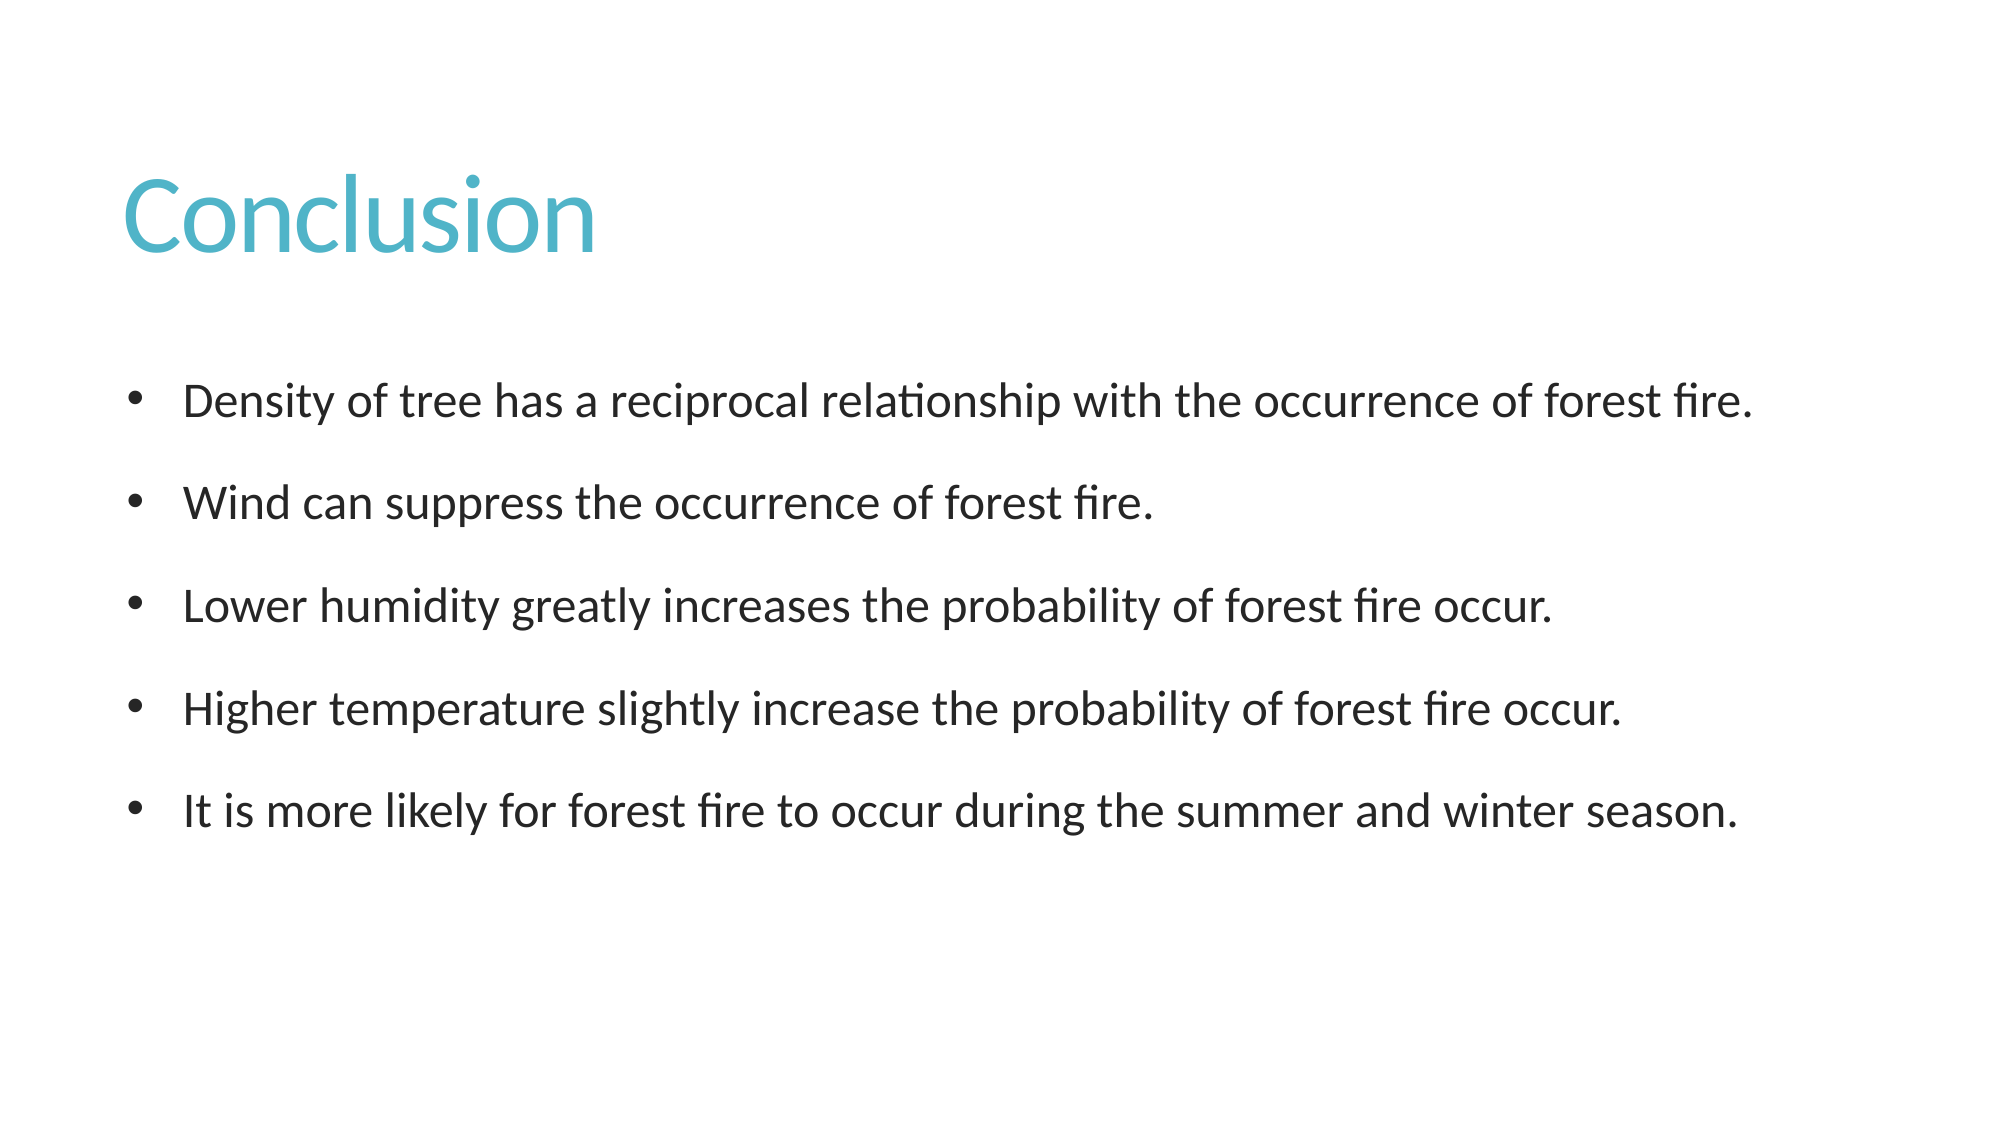

# Conclusion
Density of tree has a reciprocal relationship with the occurrence of forest fire.
Wind can suppress the occurrence of forest fire.
Lower humidity greatly increases the probability of forest fire occur.
Higher temperature slightly increase the probability of forest fire occur.
It is more likely for forest fire to occur during the summer and winter season.